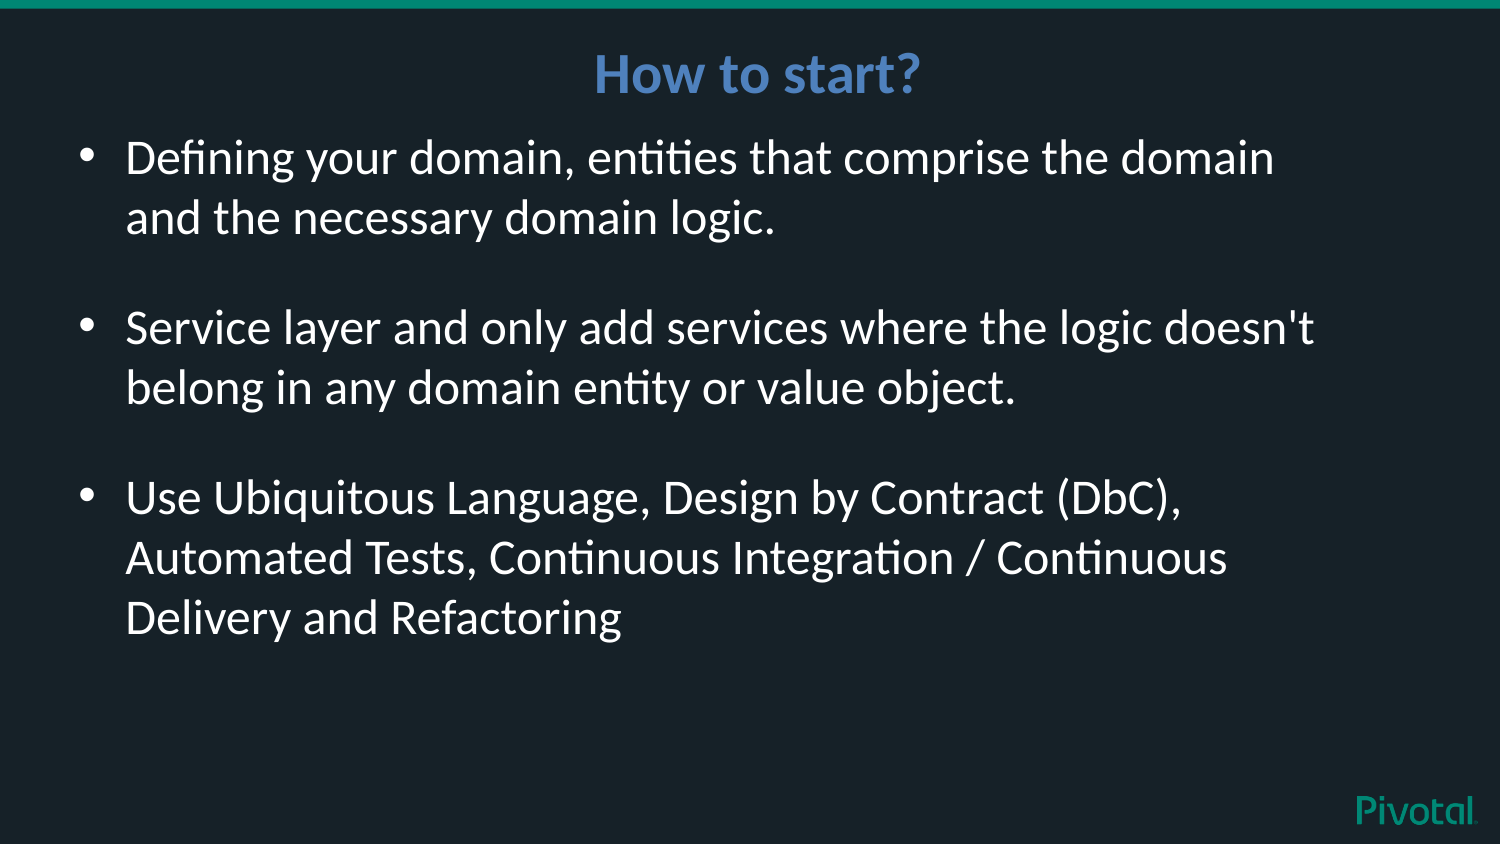

How to start?
Defining your domain, entities that comprise the domain and the necessary domain logic.
Service layer and only add services where the logic doesn't belong in any domain entity or value object.
Use Ubiquitous Language, Design by Contract (DbC), Automated Tests, Continuous Integration / Continuous Delivery and Refactoring